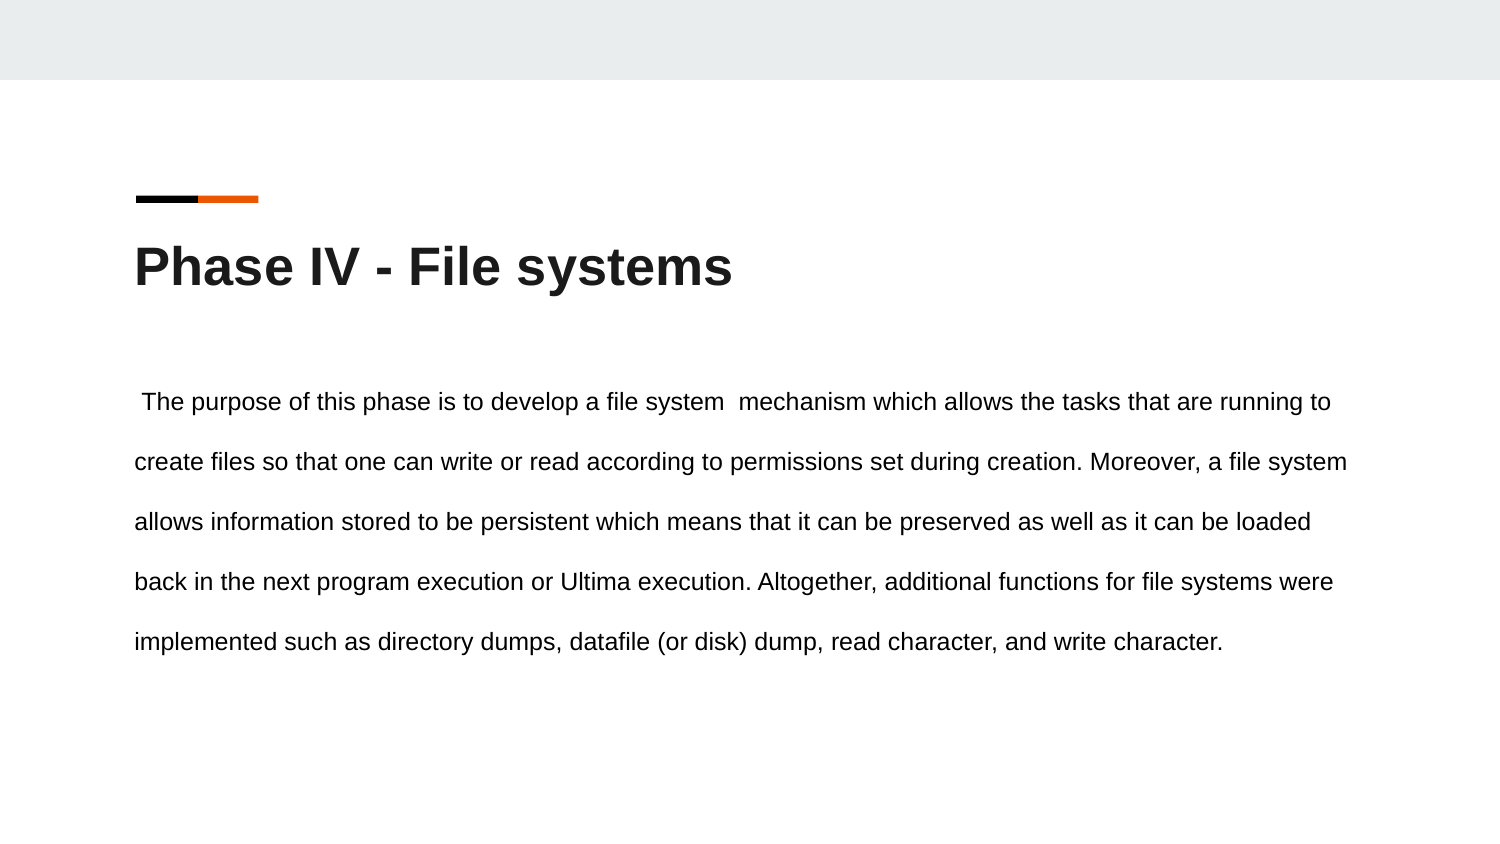

Phase IV - File systems
 The purpose of this phase is to develop a file system  mechanism which allows the tasks that are running to create files so that one can write or read according to permissions set during creation. Moreover, a file system allows information stored to be persistent which means that it can be preserved as well as it can be loaded back in the next program execution or Ultima execution. Altogether, additional functions for file systems were implemented such as directory dumps, datafile (or disk) dump, read character, and write character.